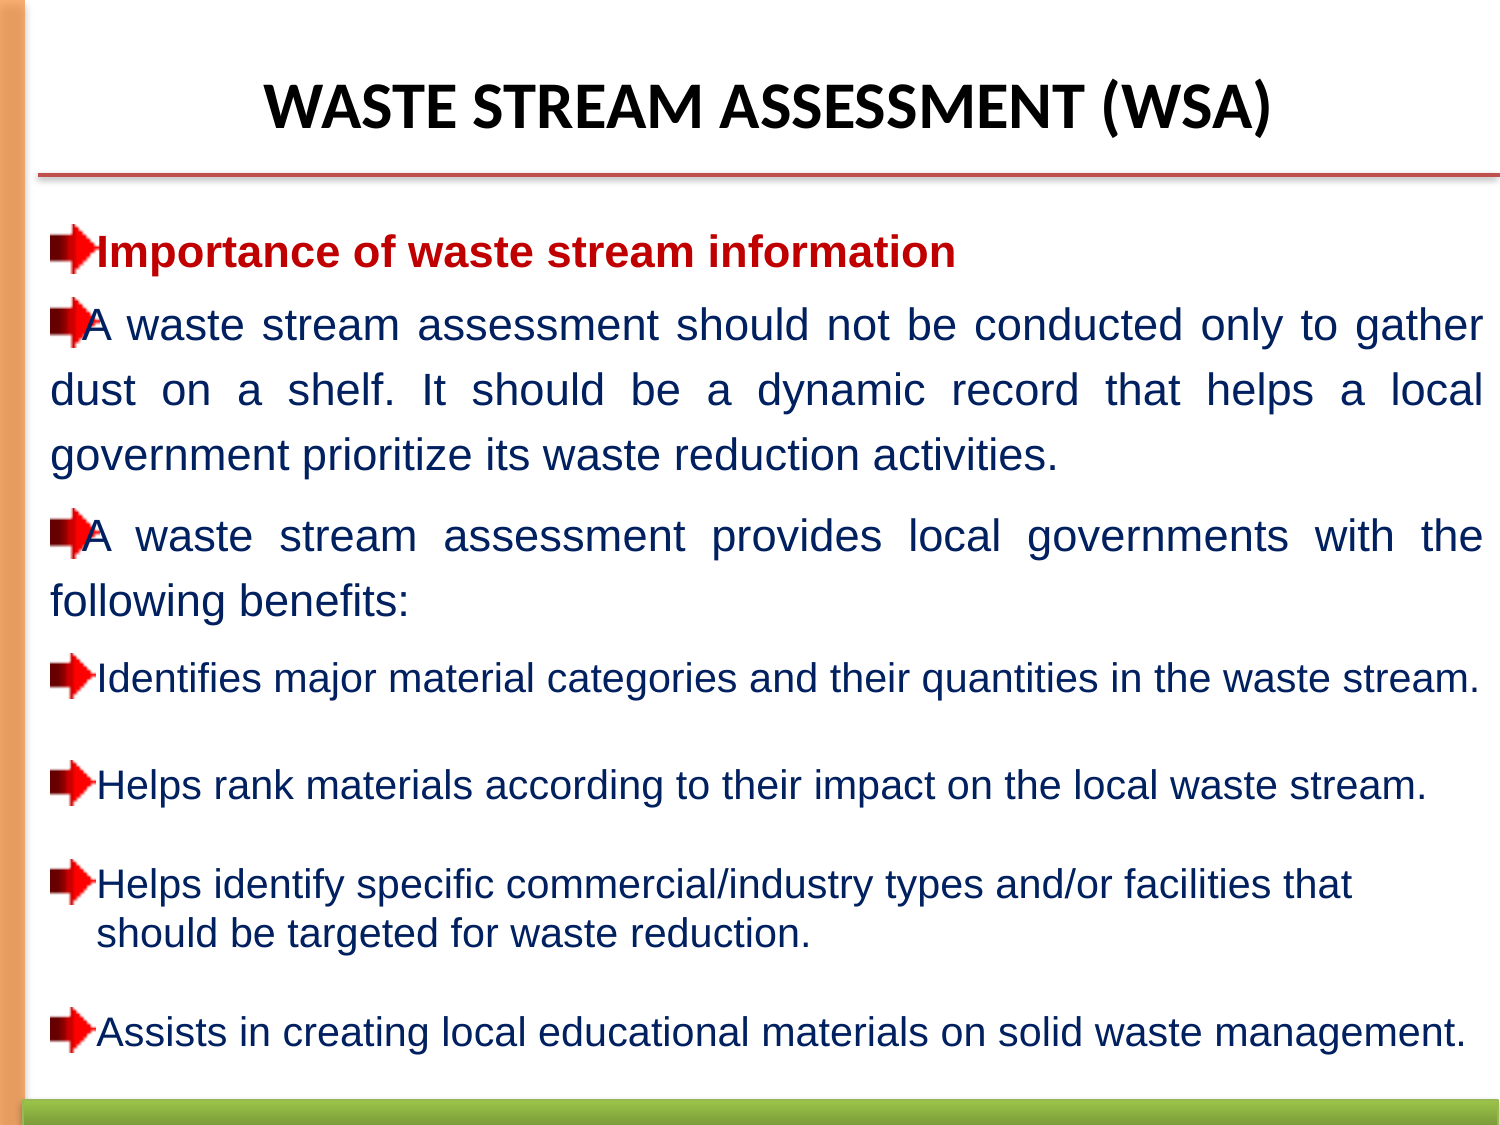

WASTE STREAM ASSESSMENT (WSA)
Importance of waste stream information
A waste stream assessment should not be conducted only to gather dust on a shelf. It should be a dynamic record that helps a local government prioritize its waste reduction activities.
A waste stream assessment provides local governments with the following benefits:
Identifies major material categories and their quantities in the waste stream.

Helps rank materials according to their impact on the local waste stream.

Helps identify specific commercial/industry types and/or facilities that should be targeted for waste reduction.

Assists in creating local educational materials on solid waste management.